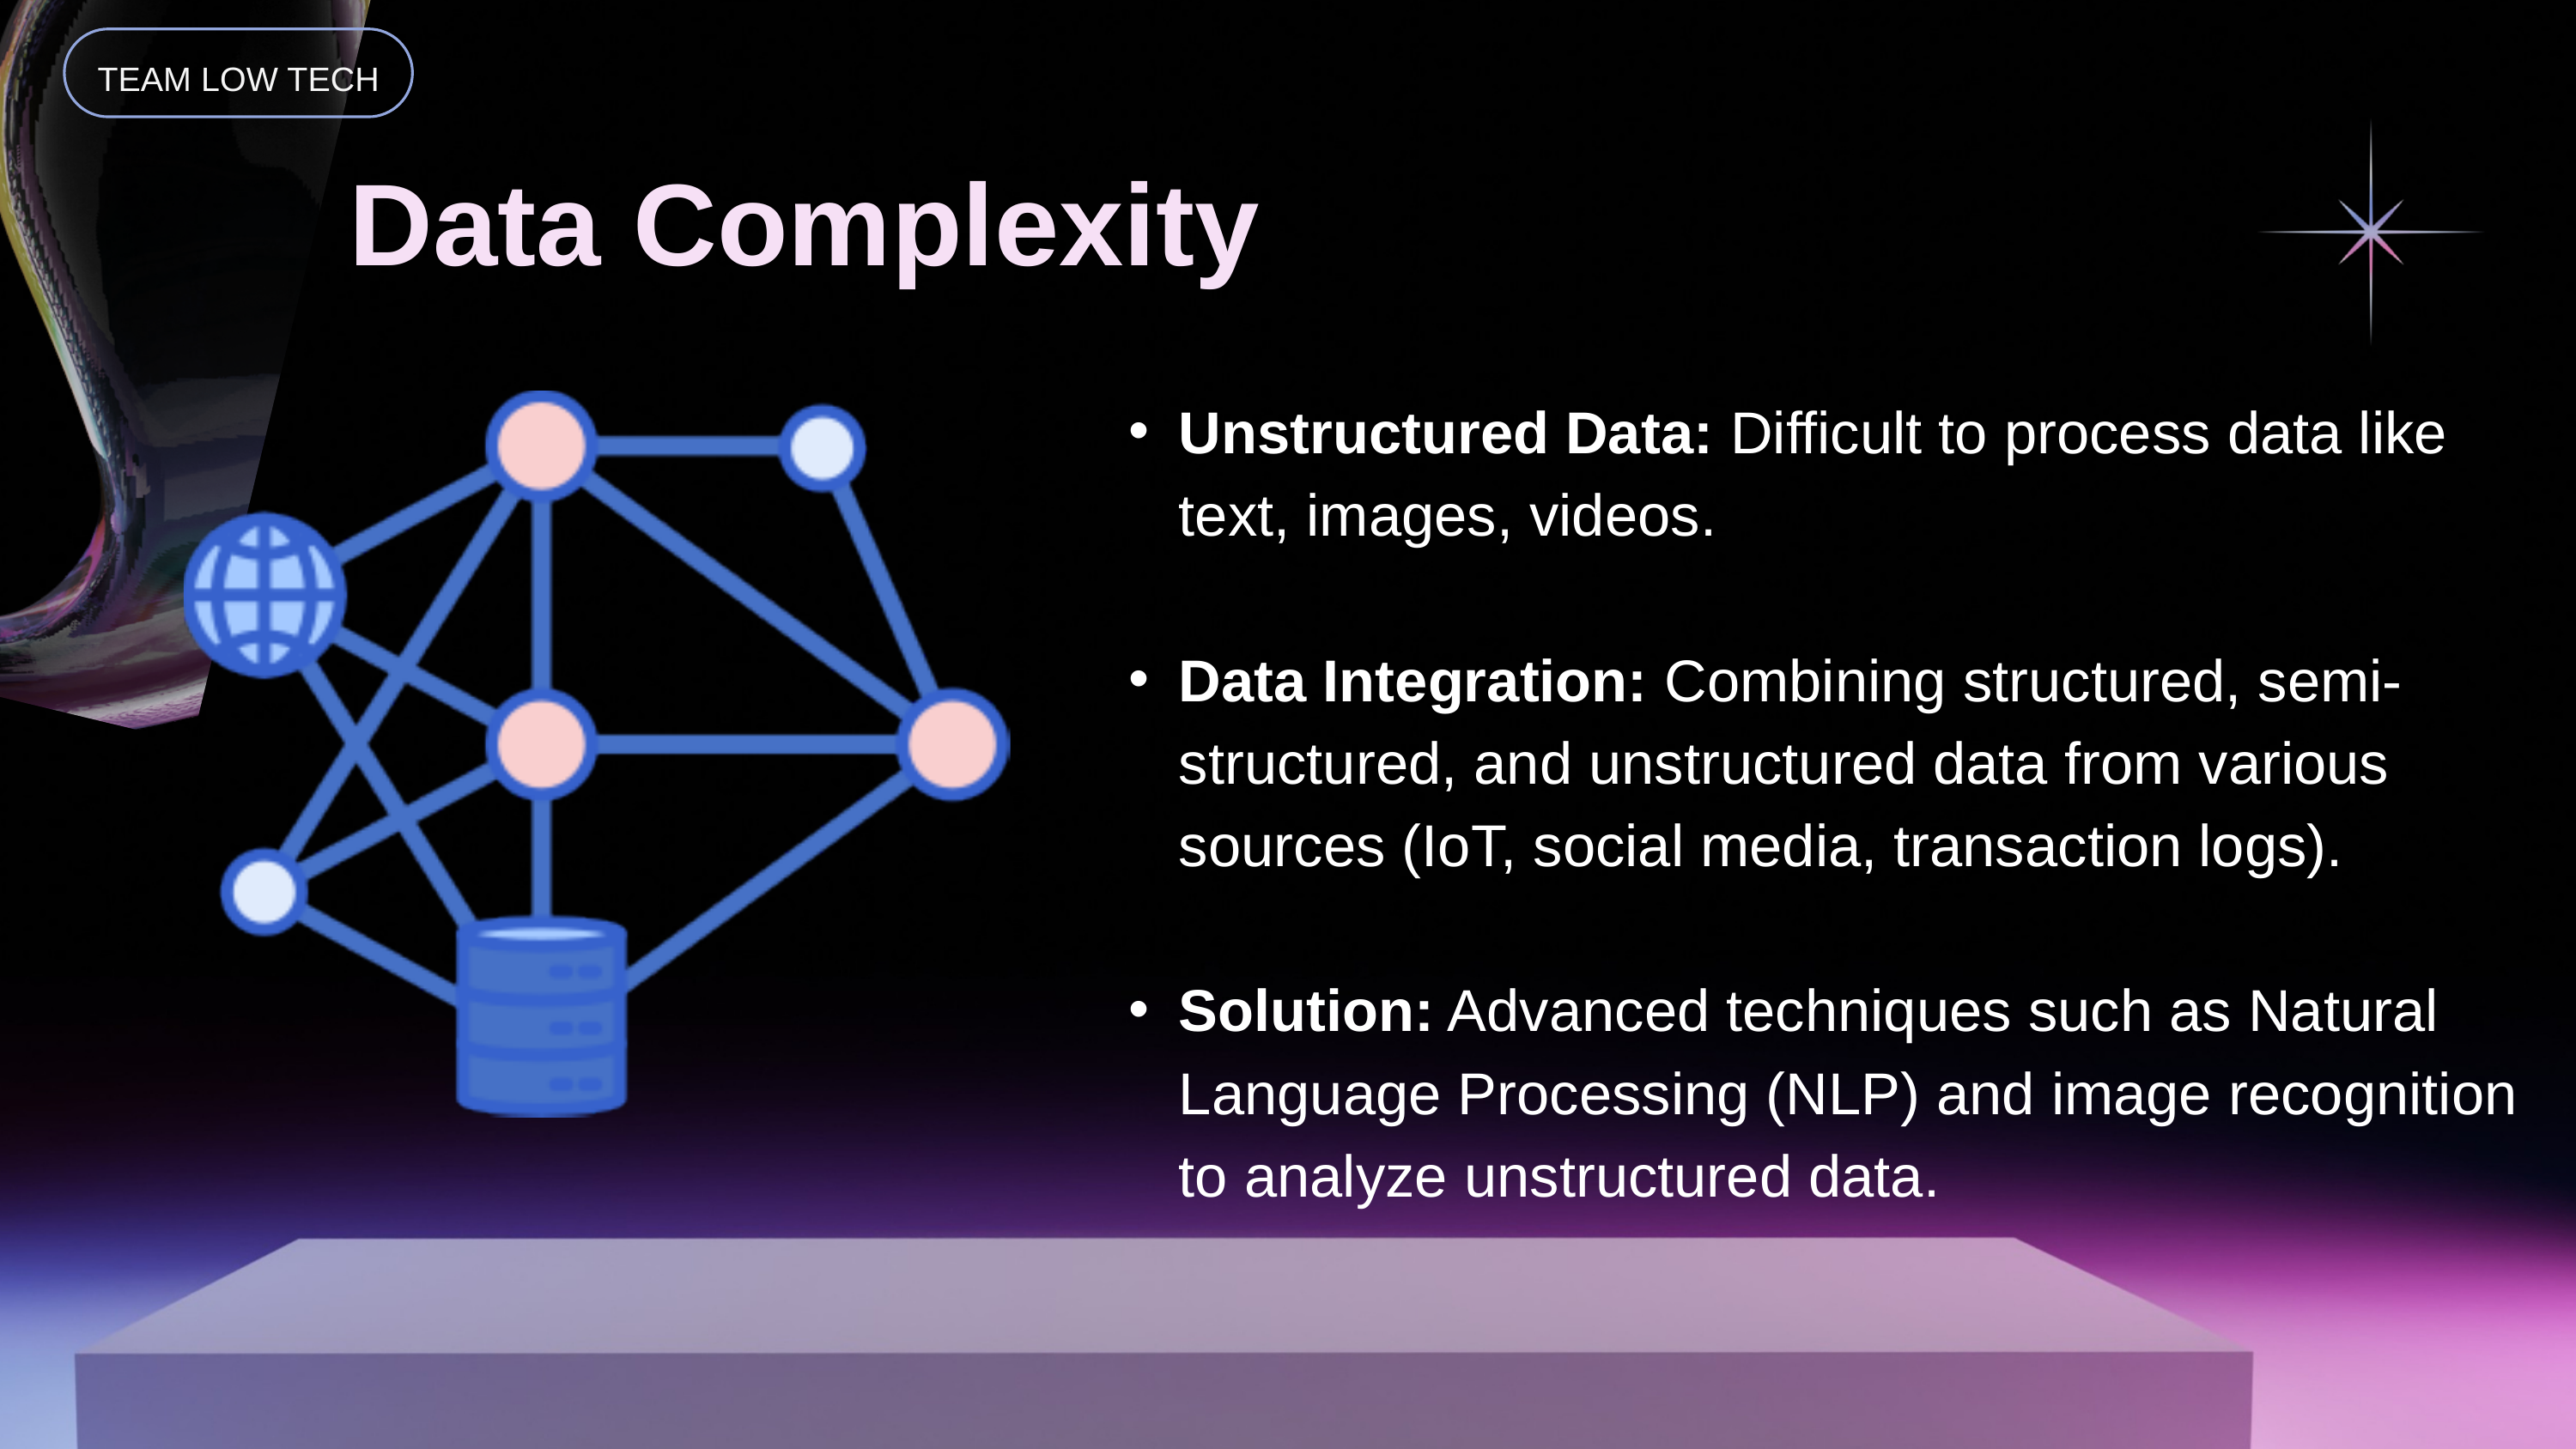

TEAM LOW TECH

Data Complexity
Unstructured Data: Difficult to process data like text, images, videos.

Data Integration: Combining structured, semi-structured, and unstructured data from various sources (IoT, social media, transaction logs).

Solution: Advanced techniques such as Natural Language Processing (NLP) and image recognition to analyze unstructured data.